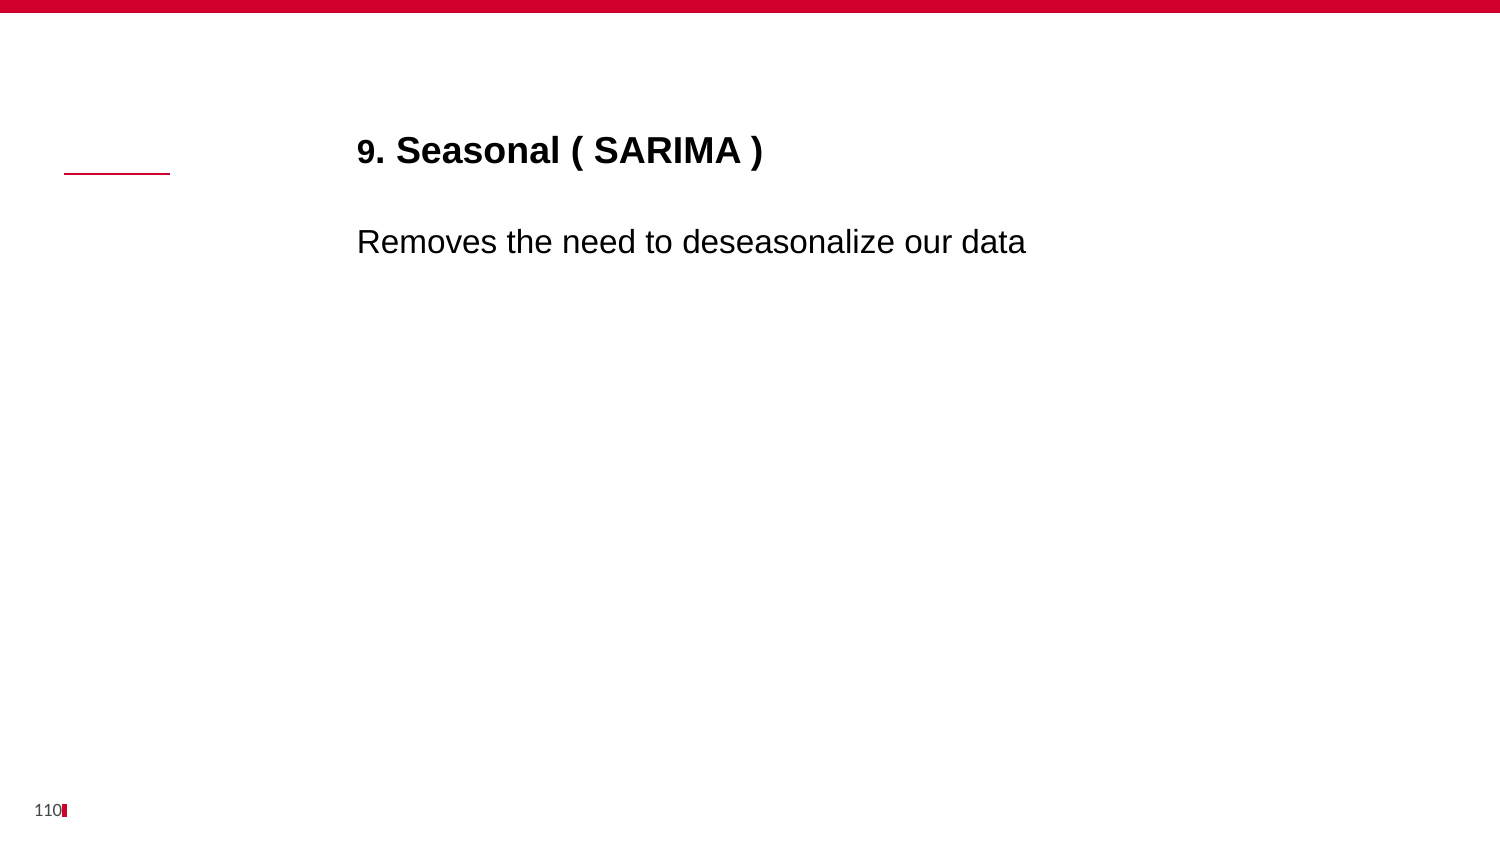

Bénéfices

		9. Seasonal ( SARIMA )

		Removes the need to deseasonalize our data

110